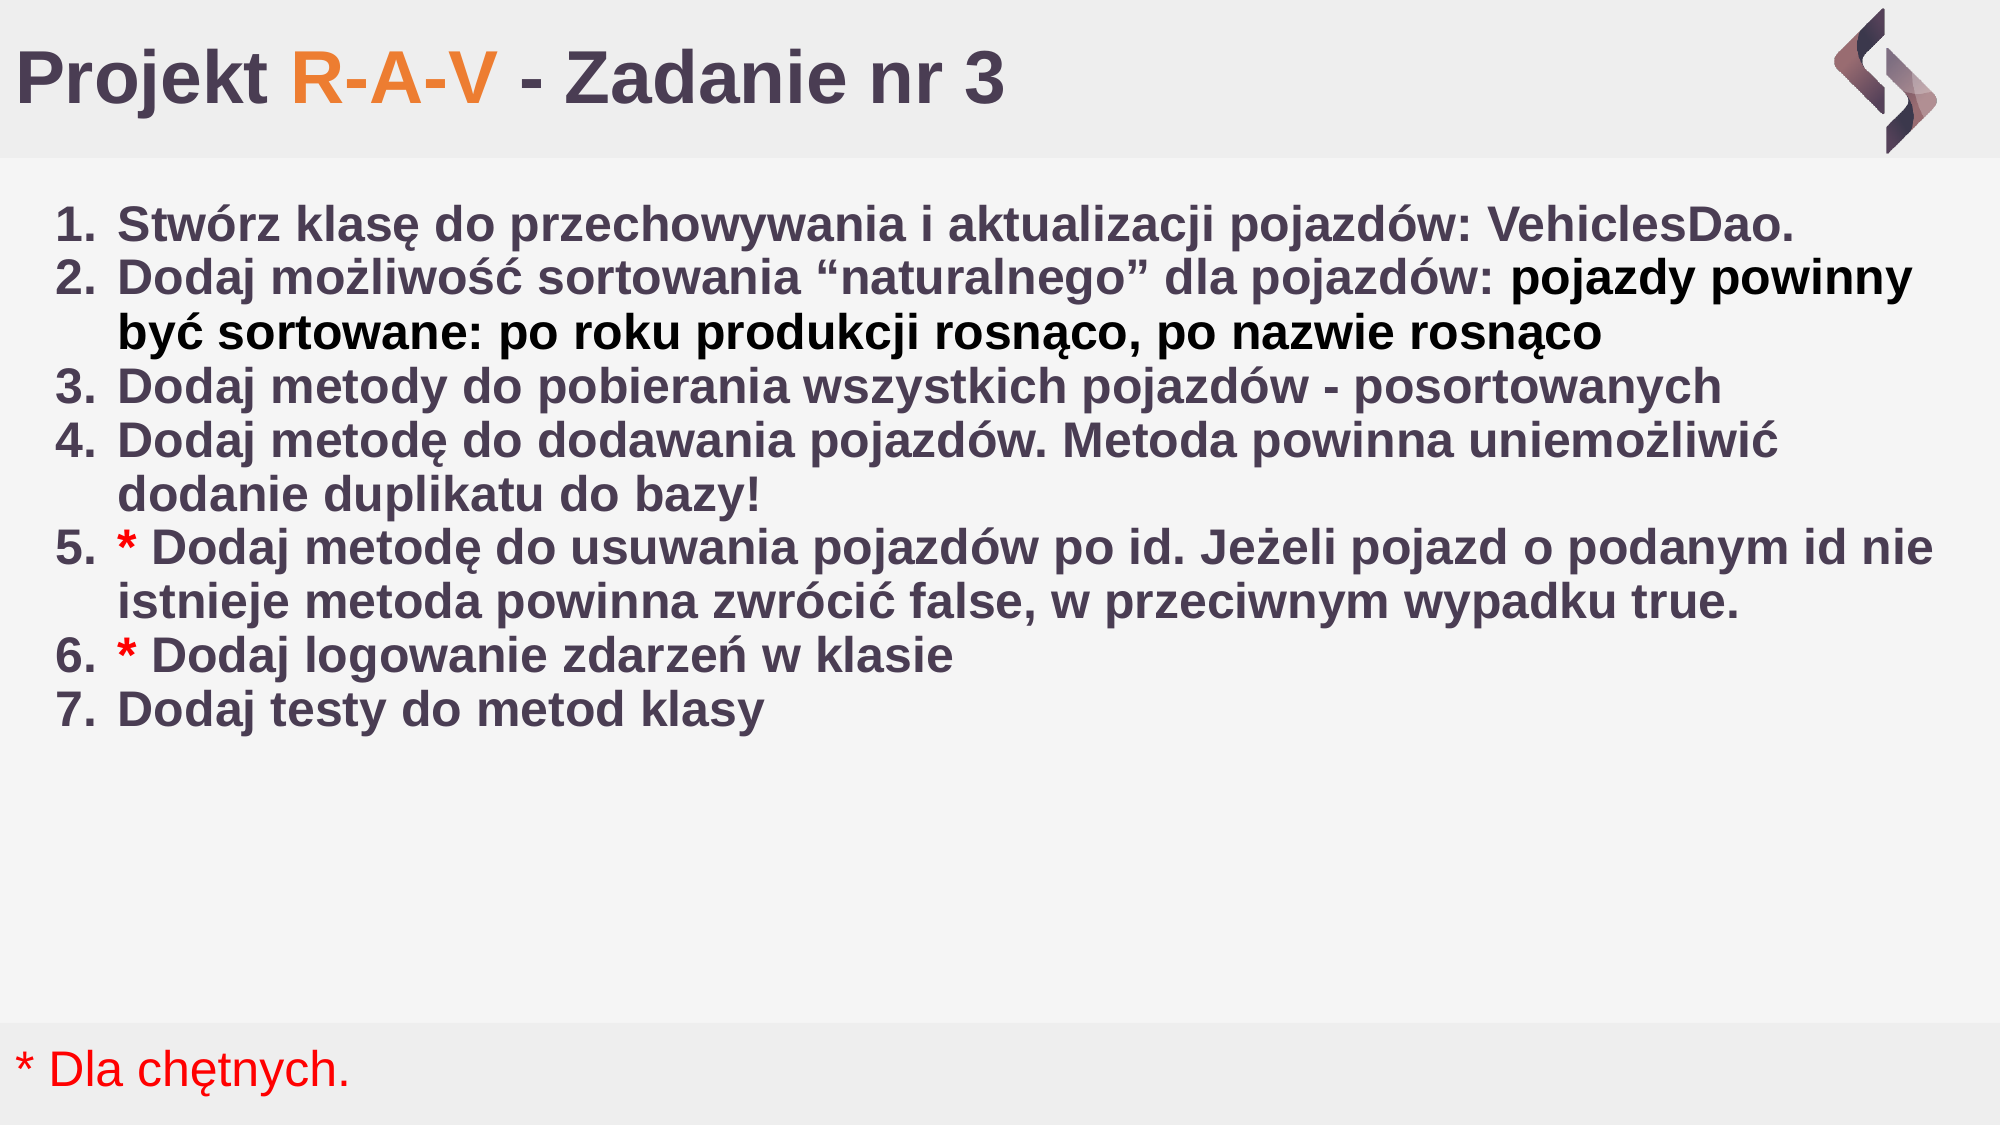

# Projekt R-A-V - Zadanie nr 3
Stwórz klasę do przechowywania i aktualizacji pojazdów: VehiclesDao.
Dodaj możliwość sortowania “naturalnego” dla pojazdów: pojazdy powinny być sortowane: po roku produkcji rosnąco, po nazwie rosnąco
Dodaj metody do pobierania wszystkich pojazdów - posortowanych
Dodaj metodę do dodawania pojazdów. Metoda powinna uniemożliwić dodanie duplikatu do bazy!
* Dodaj metodę do usuwania pojazdów po id. Jeżeli pojazd o podanym id nie istnieje metoda powinna zwrócić false, w przeciwnym wypadku true.
* Dodaj logowanie zdarzeń w klasie
Dodaj testy do metod klasy
* Dla chętnych.